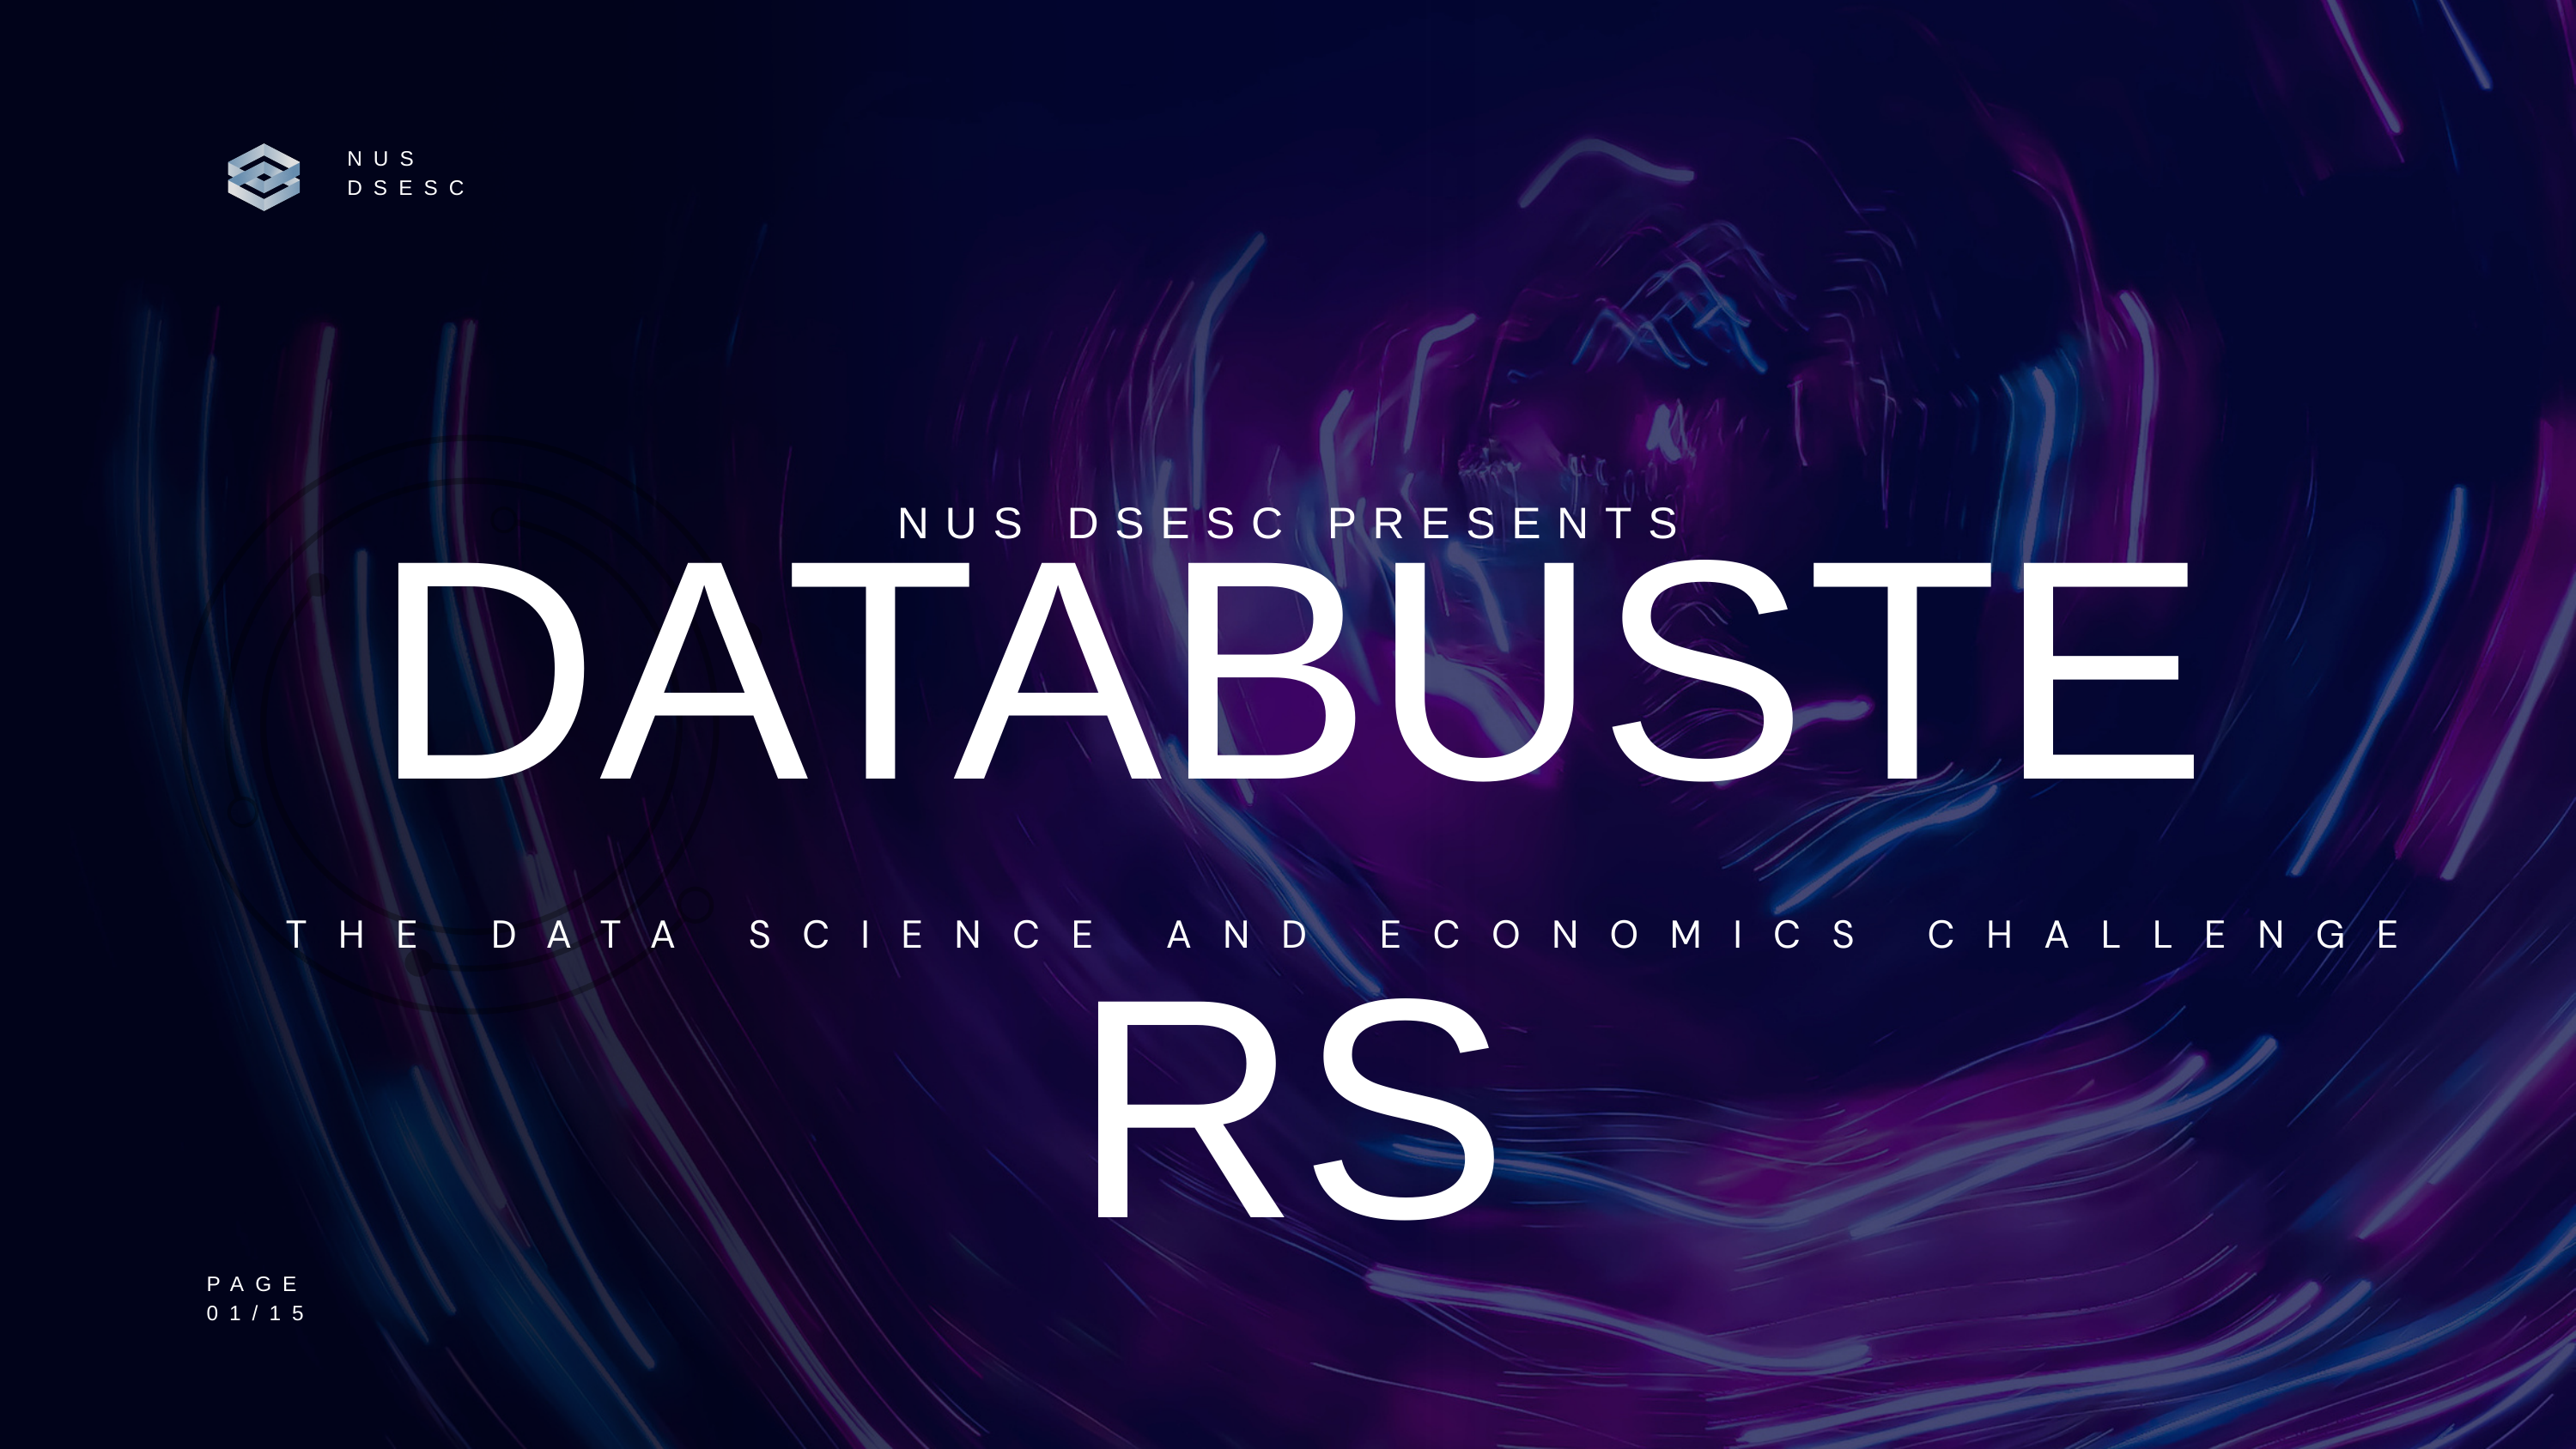

NUS
DSESC

DATABUSTERS

NUS DSESC PRESENTS
THE DATA SCIENCE AND ECONOMICS CHALLENGE

PAGE
01/15